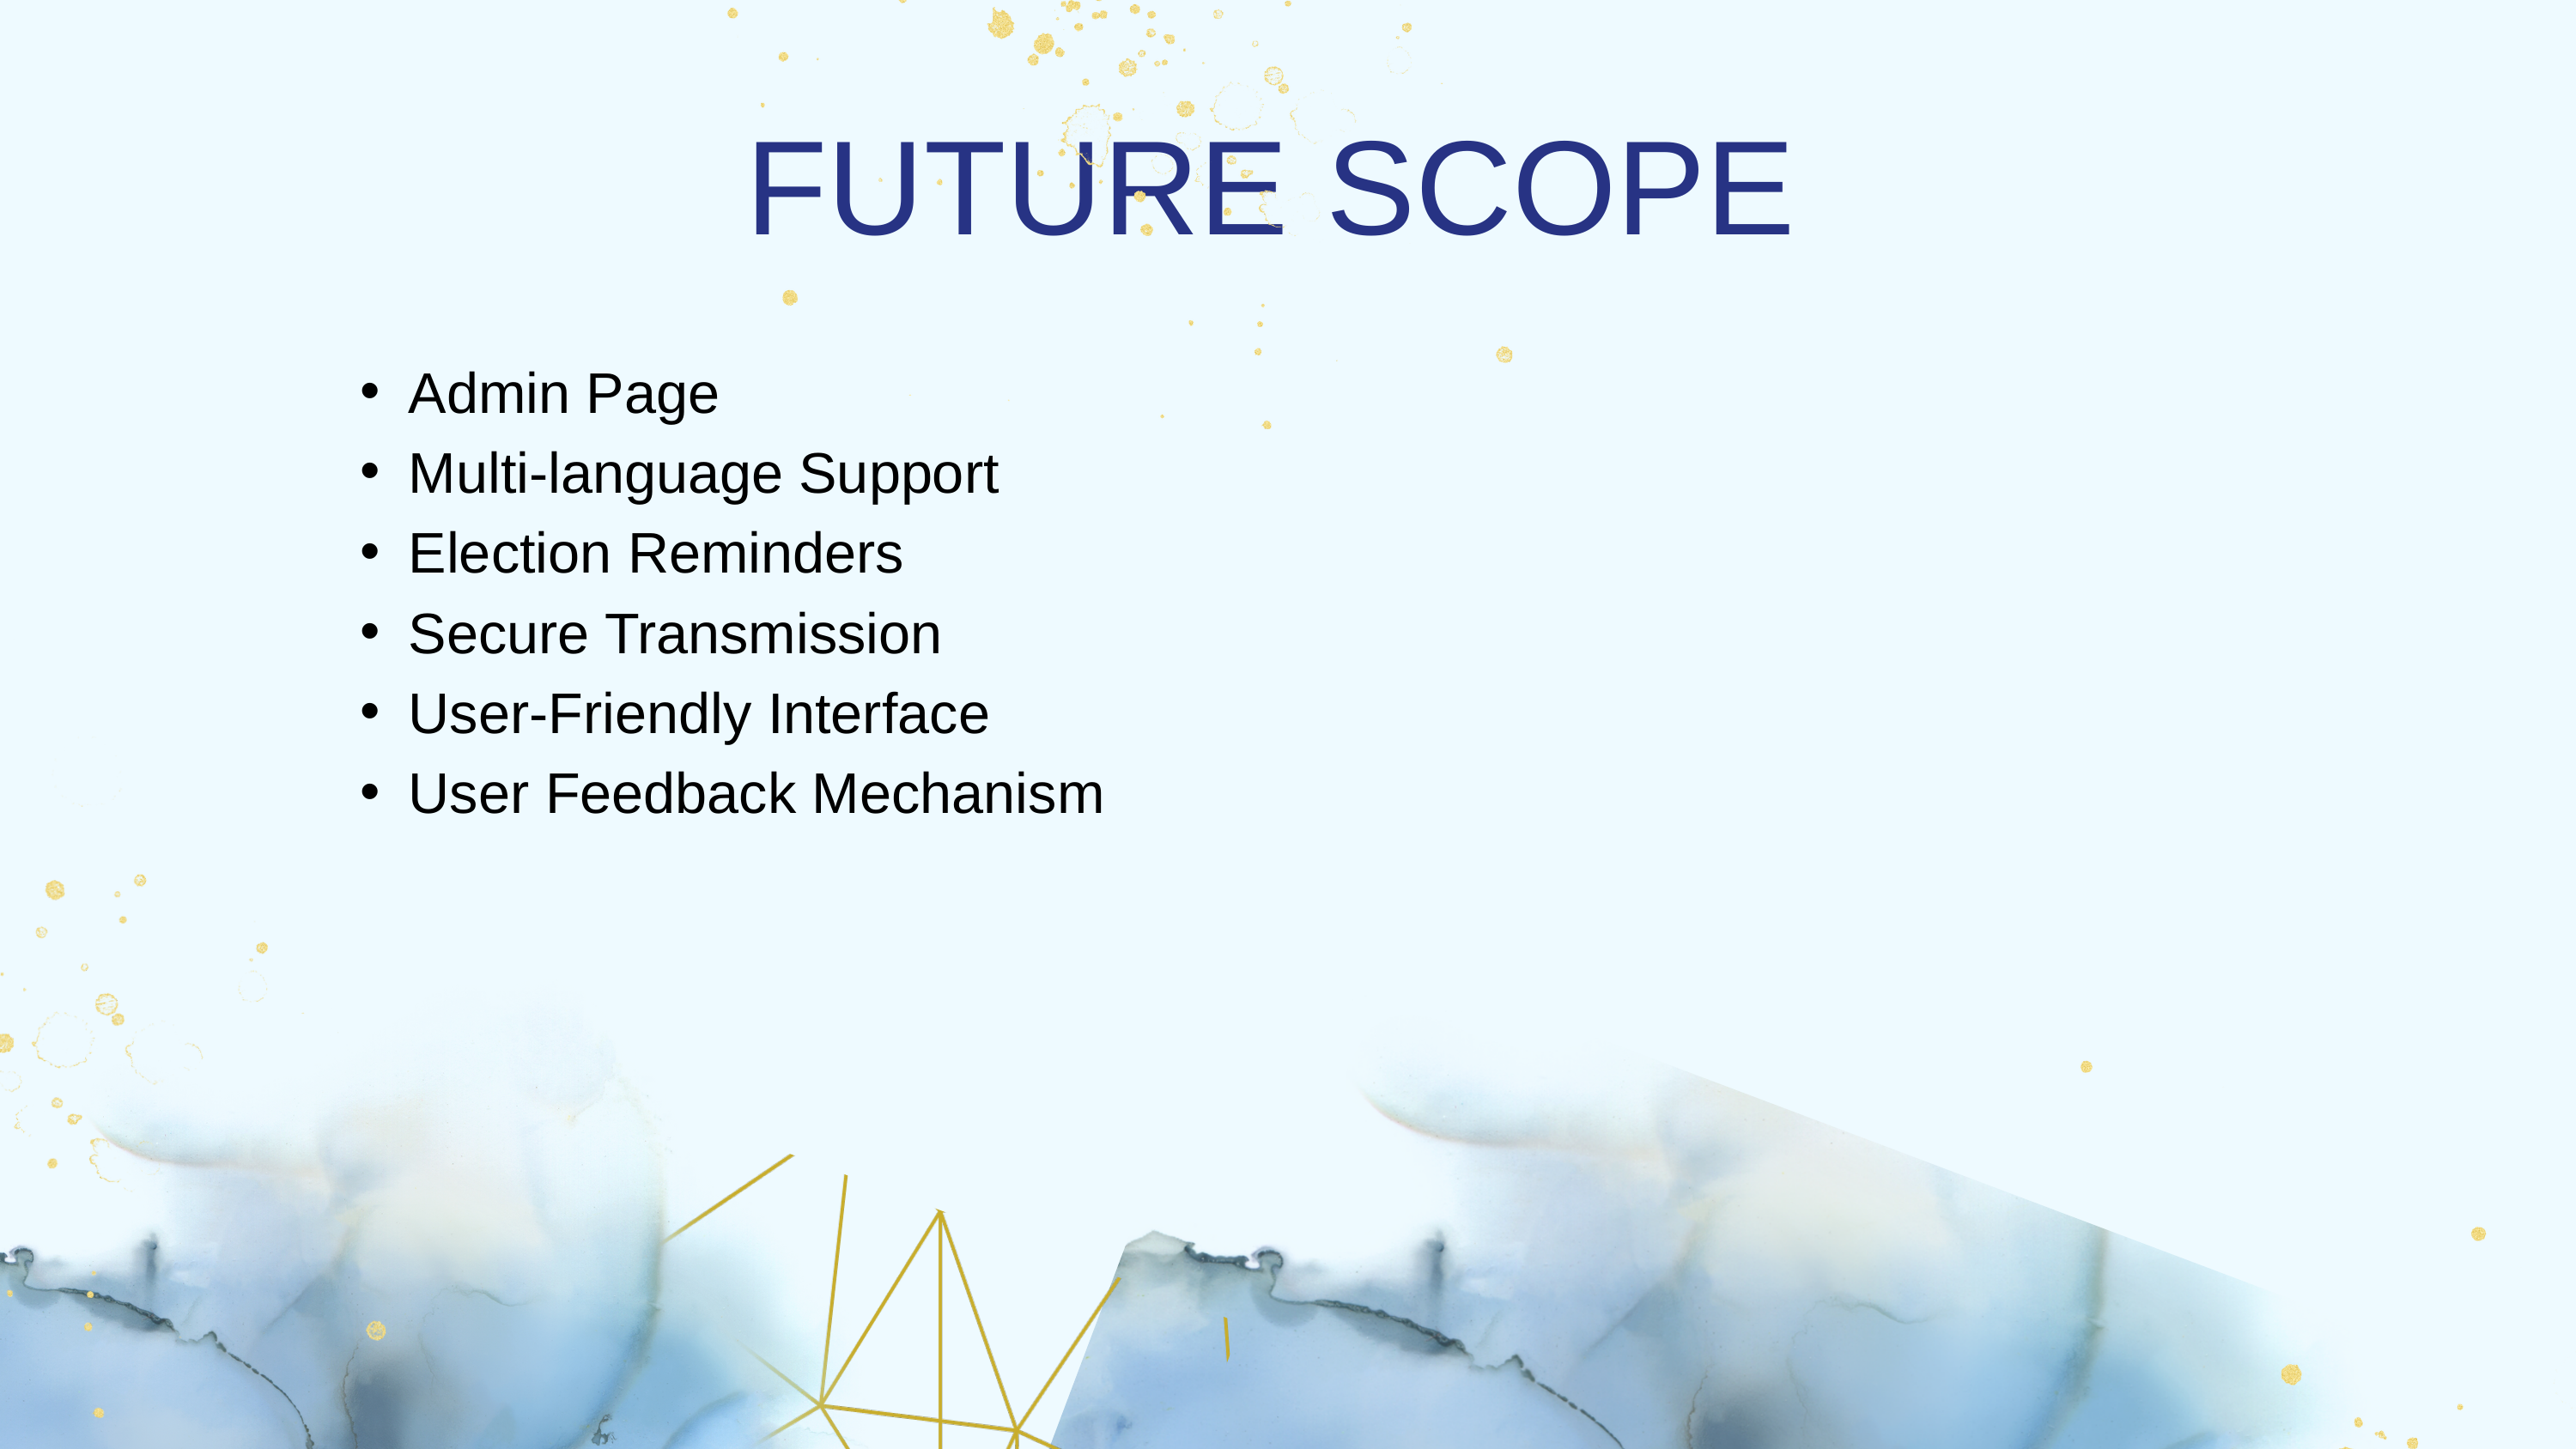

FUTURE SCOPE
Admin Page
Multi-language Support
Election Reminders
Secure Transmission
User-Friendly Interface
User Feedback Mechanism